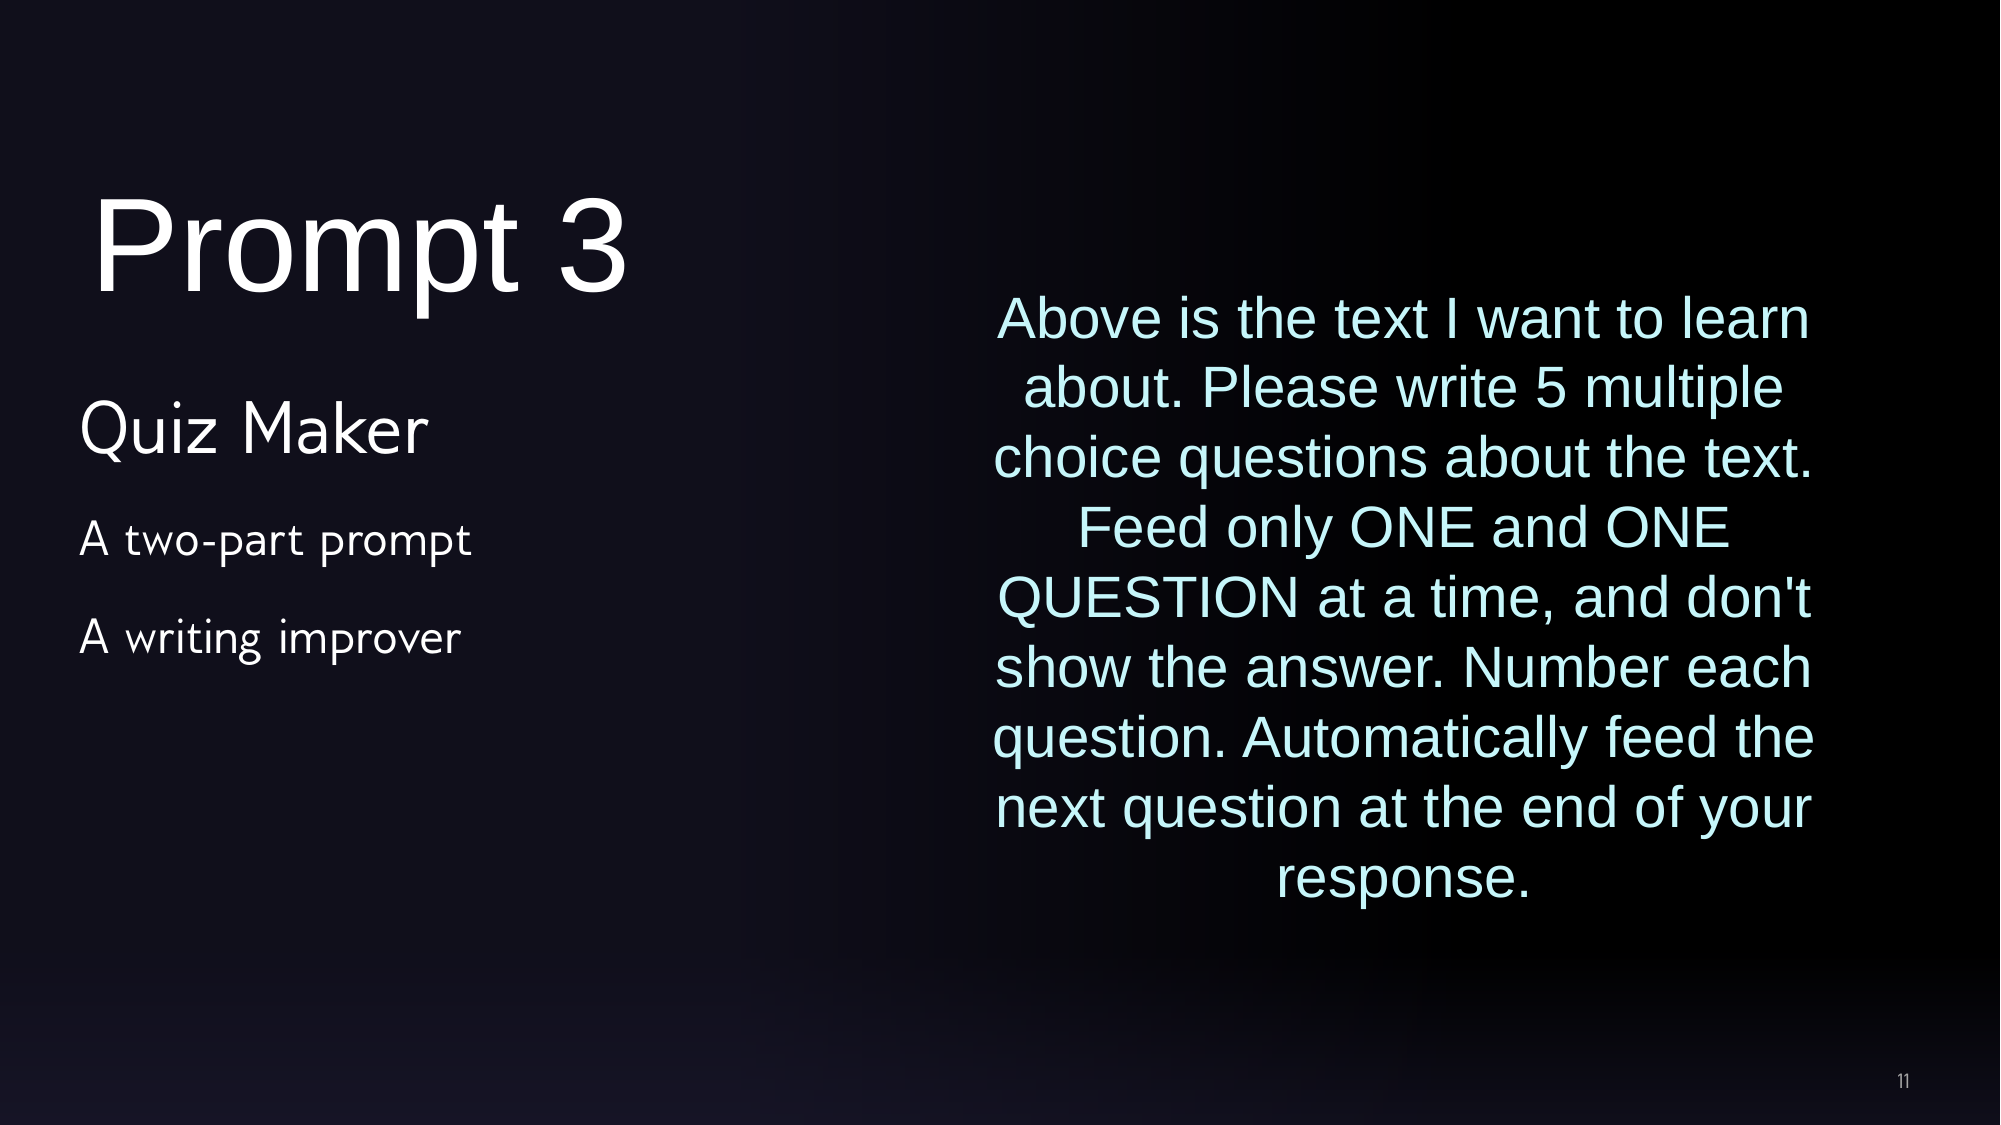

# Prompt 3
Above is the text I want to learn about. Please write 5 multiple choice questions about the text. Feed only ONE and ONE QUESTION at a time, and don't show the answer. Number each question. Automatically feed the next question at the end of your response.
Quiz Maker
A two-part prompt
A writing improver

11